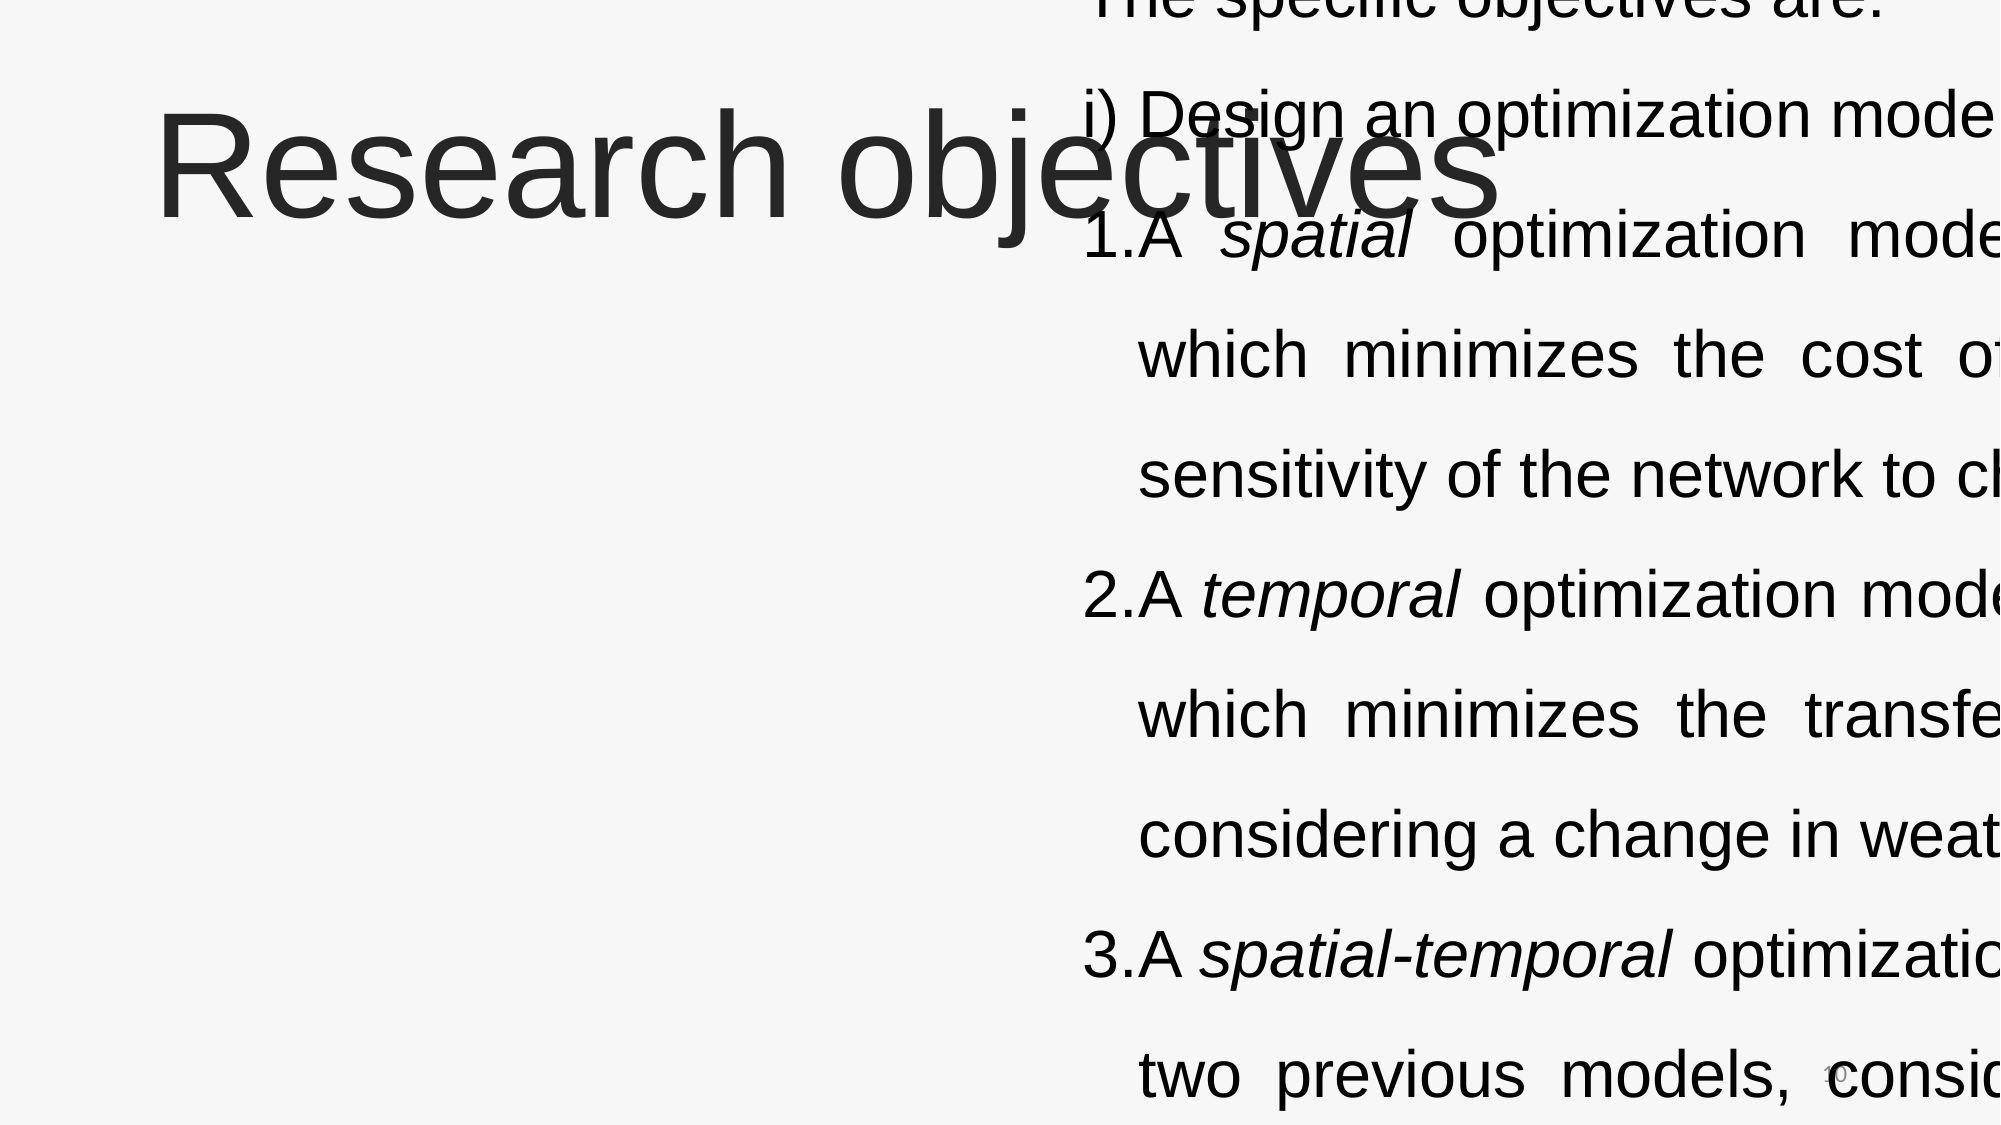

The general objective of the proposed study is to design and develop a decision-making tool for an optimal deployment in time and in space of heterogenous sensor array, so the best balance between various objectives is obtained.
The specific objectives are:
Design an optimization model, comprised of the following modules:
A spatial optimization model that computes sensors’ deployment, which minimizes the cost of the deployment while maximizing the sensitivity of the network to changes in the source term.
A temporal optimization model that computes sensors’ redeployment, which minimizes the transfer effort from the previous deployment, considering a change in weather or emission conditions
A spatial-temporal optimization model comprised of the findings of the two previous models, considering probability of change in weather and emission conditions.
Conduct a set of simulations for each of the modules to derive engineering insights for effective deployments of air pollution sensors at various emission rates, sources/sensors configurations and weather conditions.
Examine the potential improvement achieved by the deployment of a heterogenous  network, comprised of different types of sensors with different characteristics (sensitivity, dynamic range or specificity), compared to a homogeneous network of sensors.
Examine at least one case-study of real-world network deployment and analyze its performance, compared to a suggested optimal solution.
 Answer to Barak’s comment: this is not the first time it is regarded. See this sentence above: “The cost of a network is usually determined by the number of sensors and their attributes, such as sensitivity and dynamic range”
# Research objectives
10